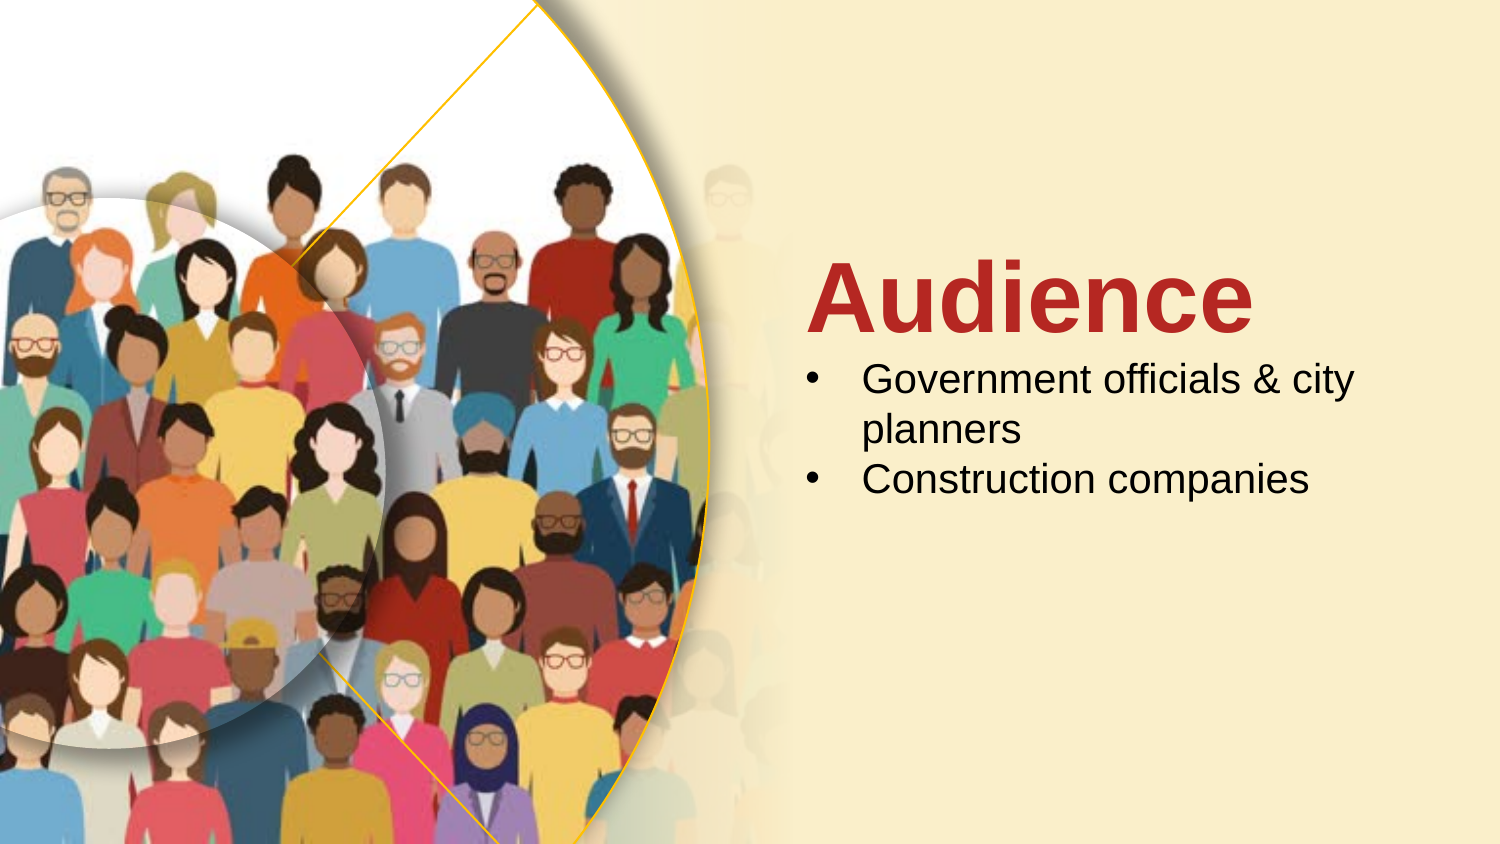

01

Getting construction permits in San Francisco is often slow, unpredictable, and unclear.

02

For example, the 33 Tehama Street building faced long permit delays after a water leak, leaving the building empty, work stopped, and millions lost.

Audience
Government officials & city planners
Construction companies

04

Identify the Factors That Affect The Approval of The Permits, to support better decision maker to improve permits system.